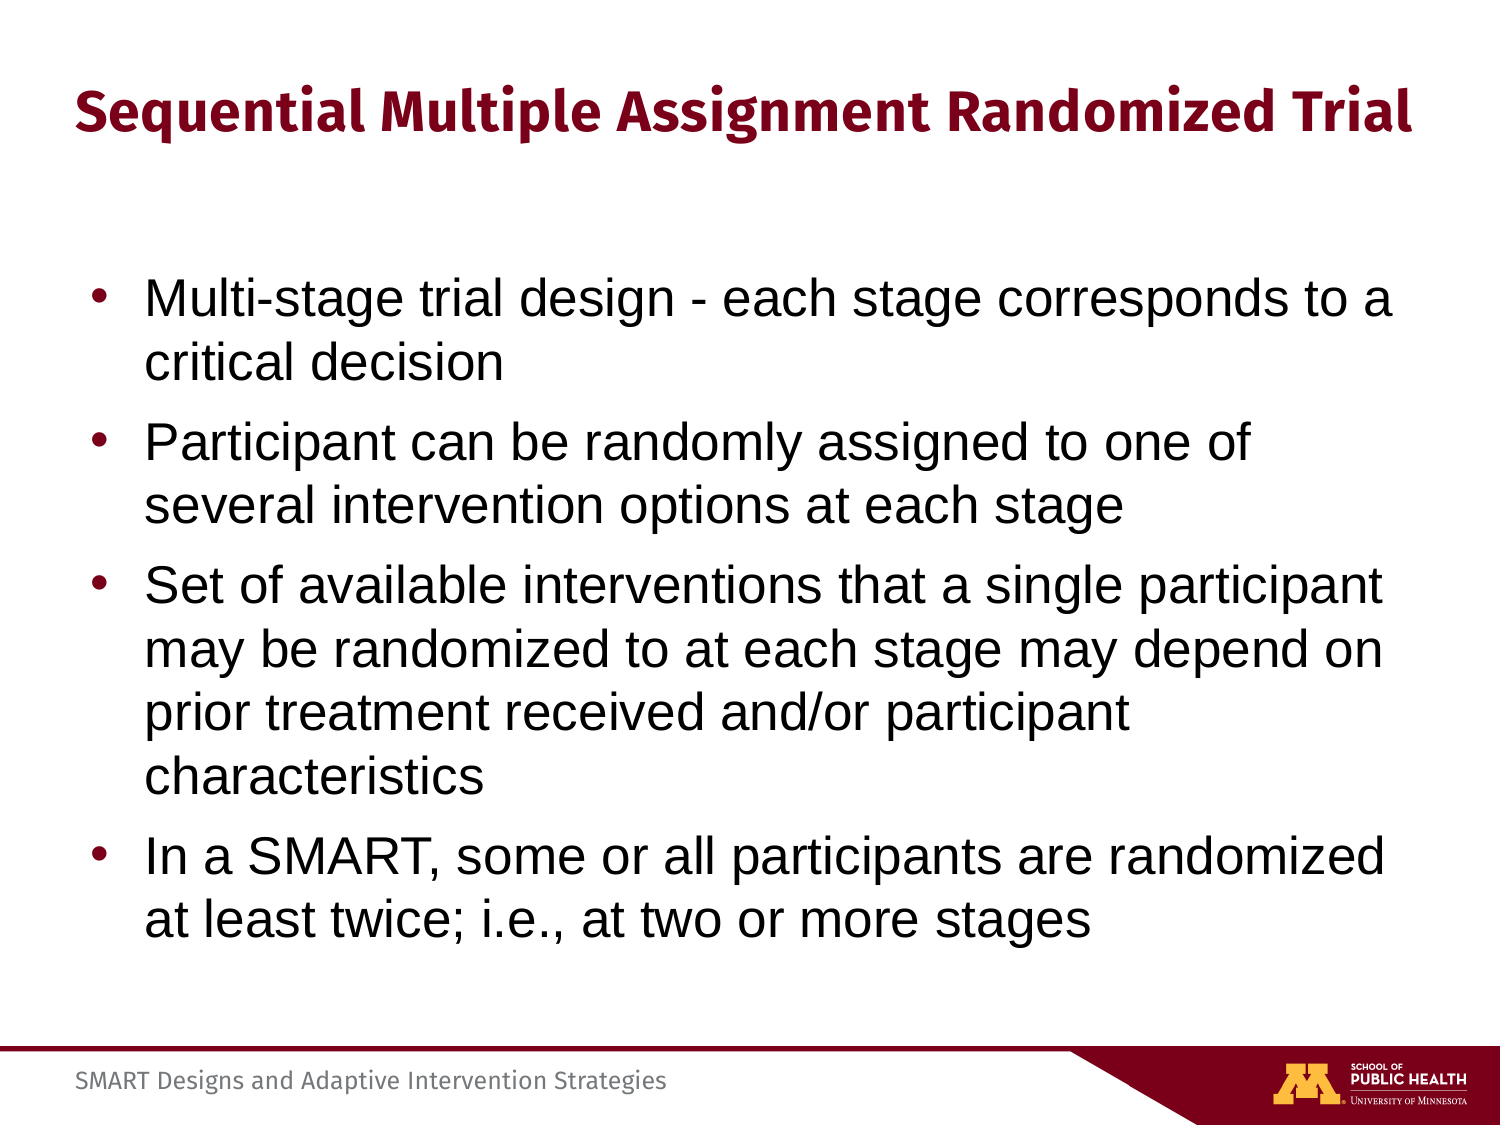

# Sequential Multiple Assignment Randomized Trial
Multi-stage trial design - each stage corresponds to a critical decision
Participant can be randomly assigned to one of several intervention options at each stage
Set of available interventions that a single participant may be randomized to at each stage may depend on prior treatment received and/or participant characteristics
In a SMART, some or all participants are randomized at least twice; i.e., at two or more stages

SMART Designs and Adaptive Intervention Strategies